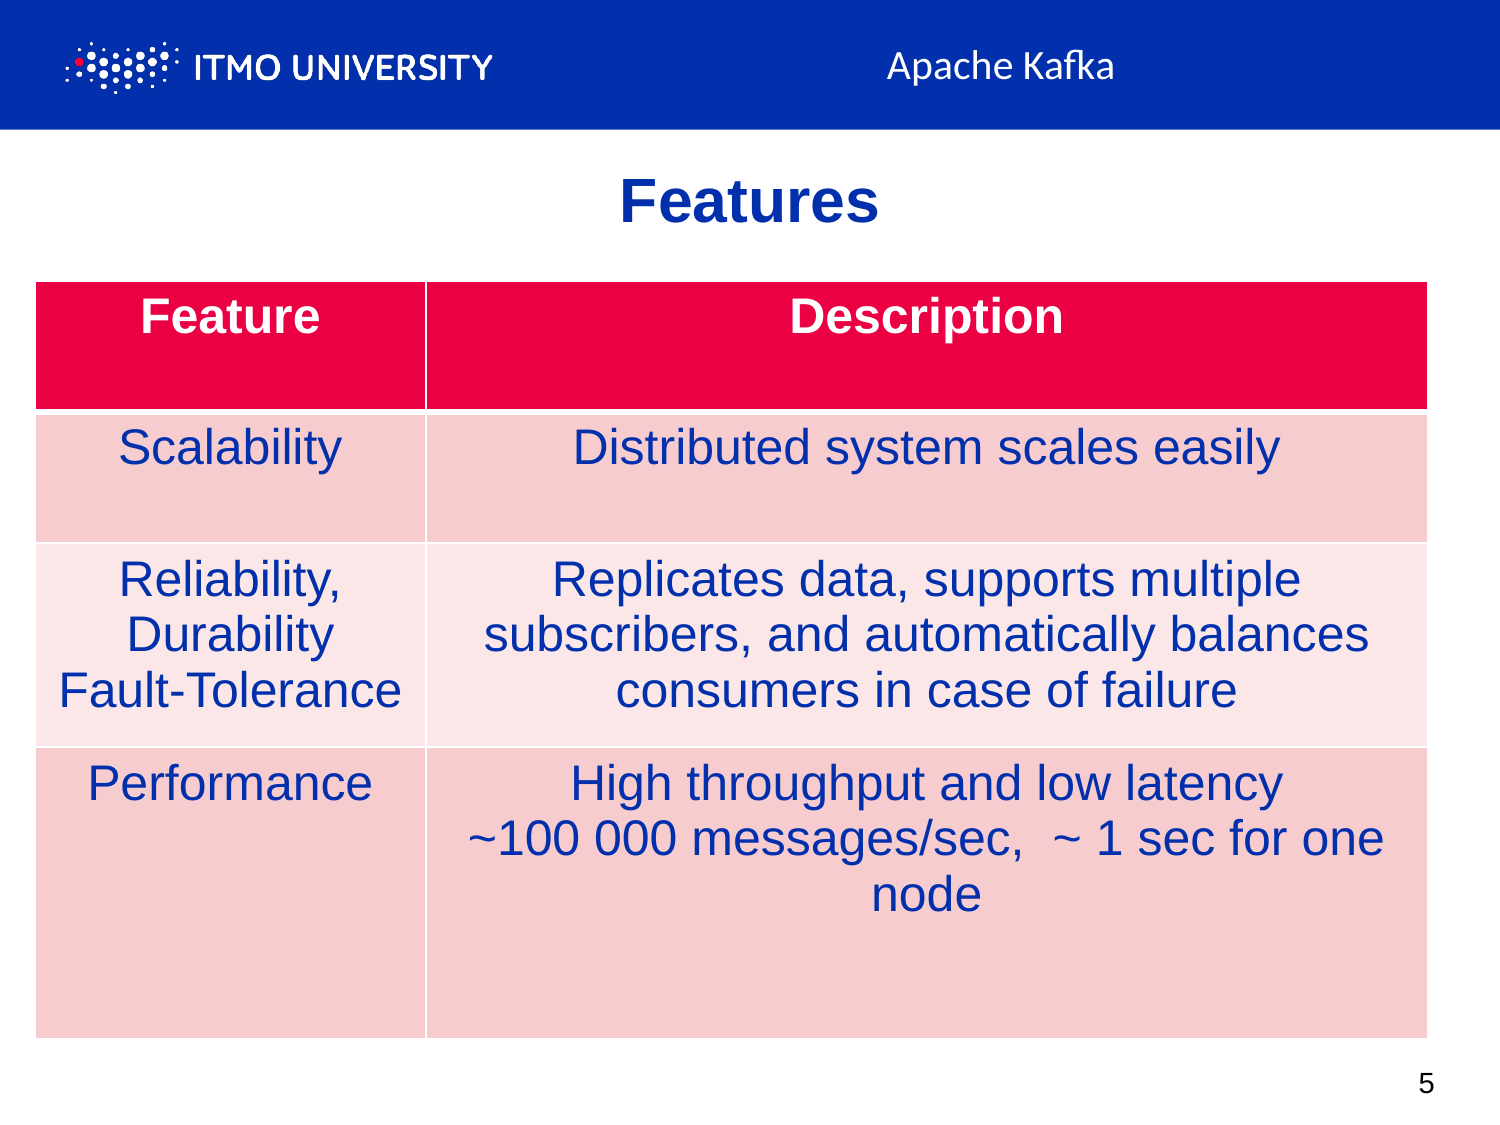

Apache Kafka
Features
| Feature | Description |
| --- | --- |
| Scalability | Distributed system scales easily |
| Reliability, Durability Fault-Tolerance | Replicates data, supports multiple subscribers, and automatically balances consumers in case of failure |
| Performance | High throughput and low latency ~100 000 messages/sec, ~ 1 sec for one node |
5